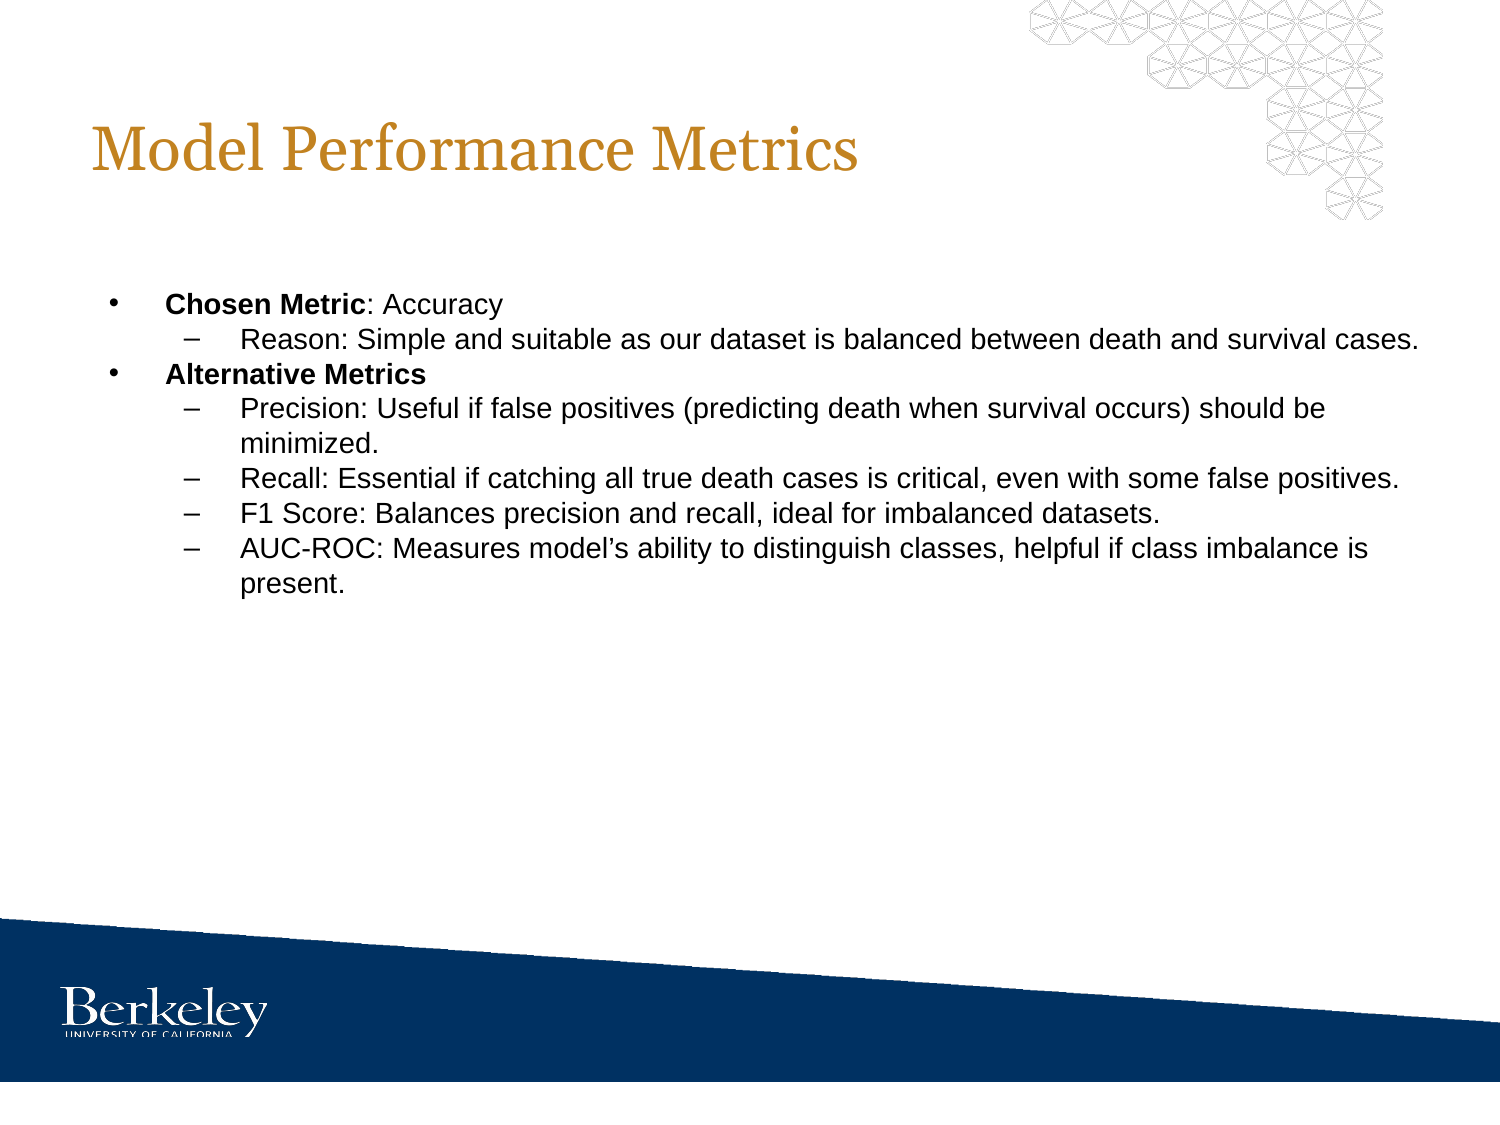

# Model Performance Metrics
Chosen Metric: Accuracy
Reason: Simple and suitable as our dataset is balanced between death and survival cases.
Alternative Metrics
Precision: Useful if false positives (predicting death when survival occurs) should be minimized.
Recall: Essential if catching all true death cases is critical, even with some false positives.
F1 Score: Balances precision and recall, ideal for imbalanced datasets.
AUC-ROC: Measures model’s ability to distinguish classes, helpful if class imbalance is present.